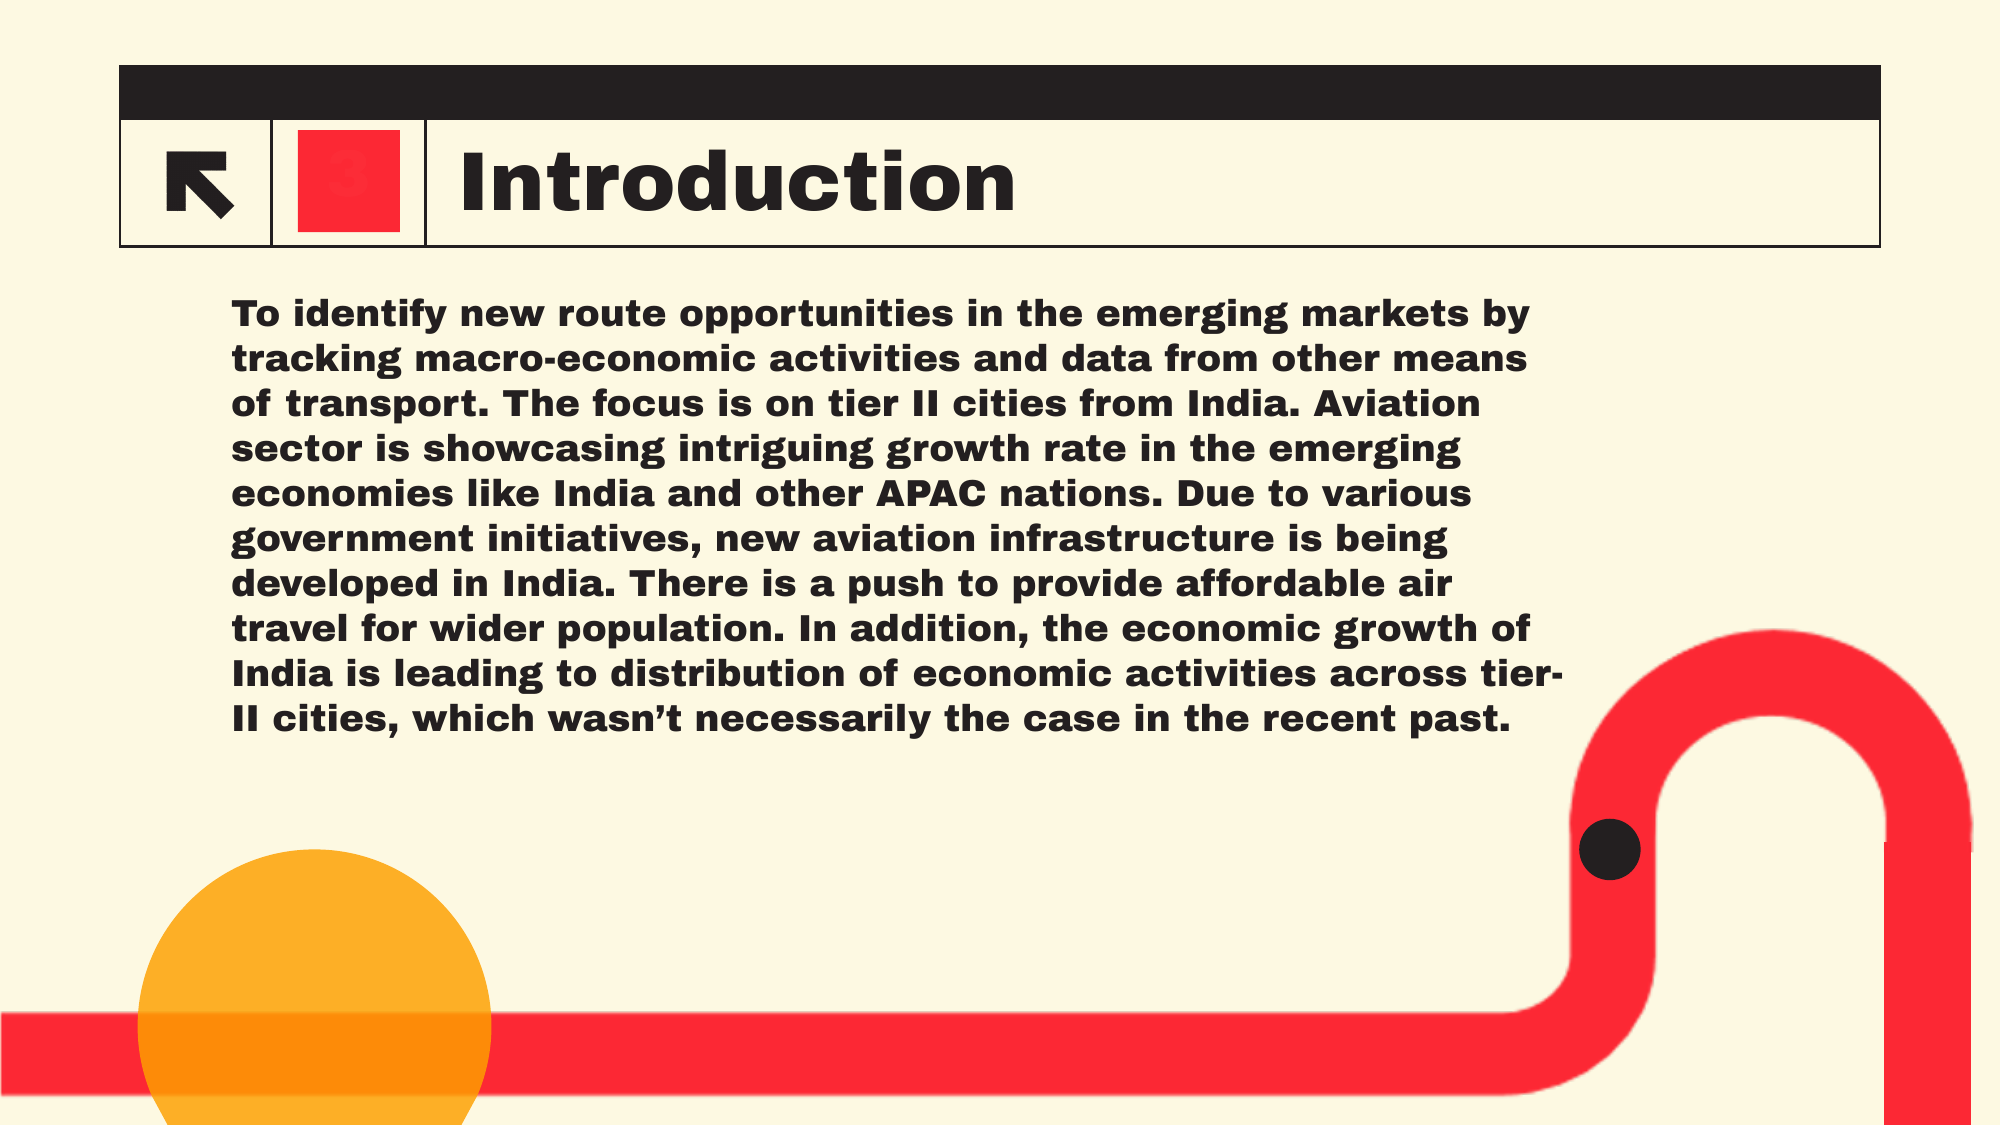

# Introduction
3
6
To identify new route opportunities in the emerging markets by tracking macro-economic activities and data from other means of transport. The focus is on tier II cities from India. Aviation sector is showcasing intriguing growth rate in the emerging economies like India and other APAC nations. Due to various government initiatives, new aviation infrastructure is being developed in India. There is a push to provide affordable air travel for wider population. In addition, the economic growth of India is leading to distribution of economic activities across tier-II cities, which wasn’t necessarily the case in the recent past.